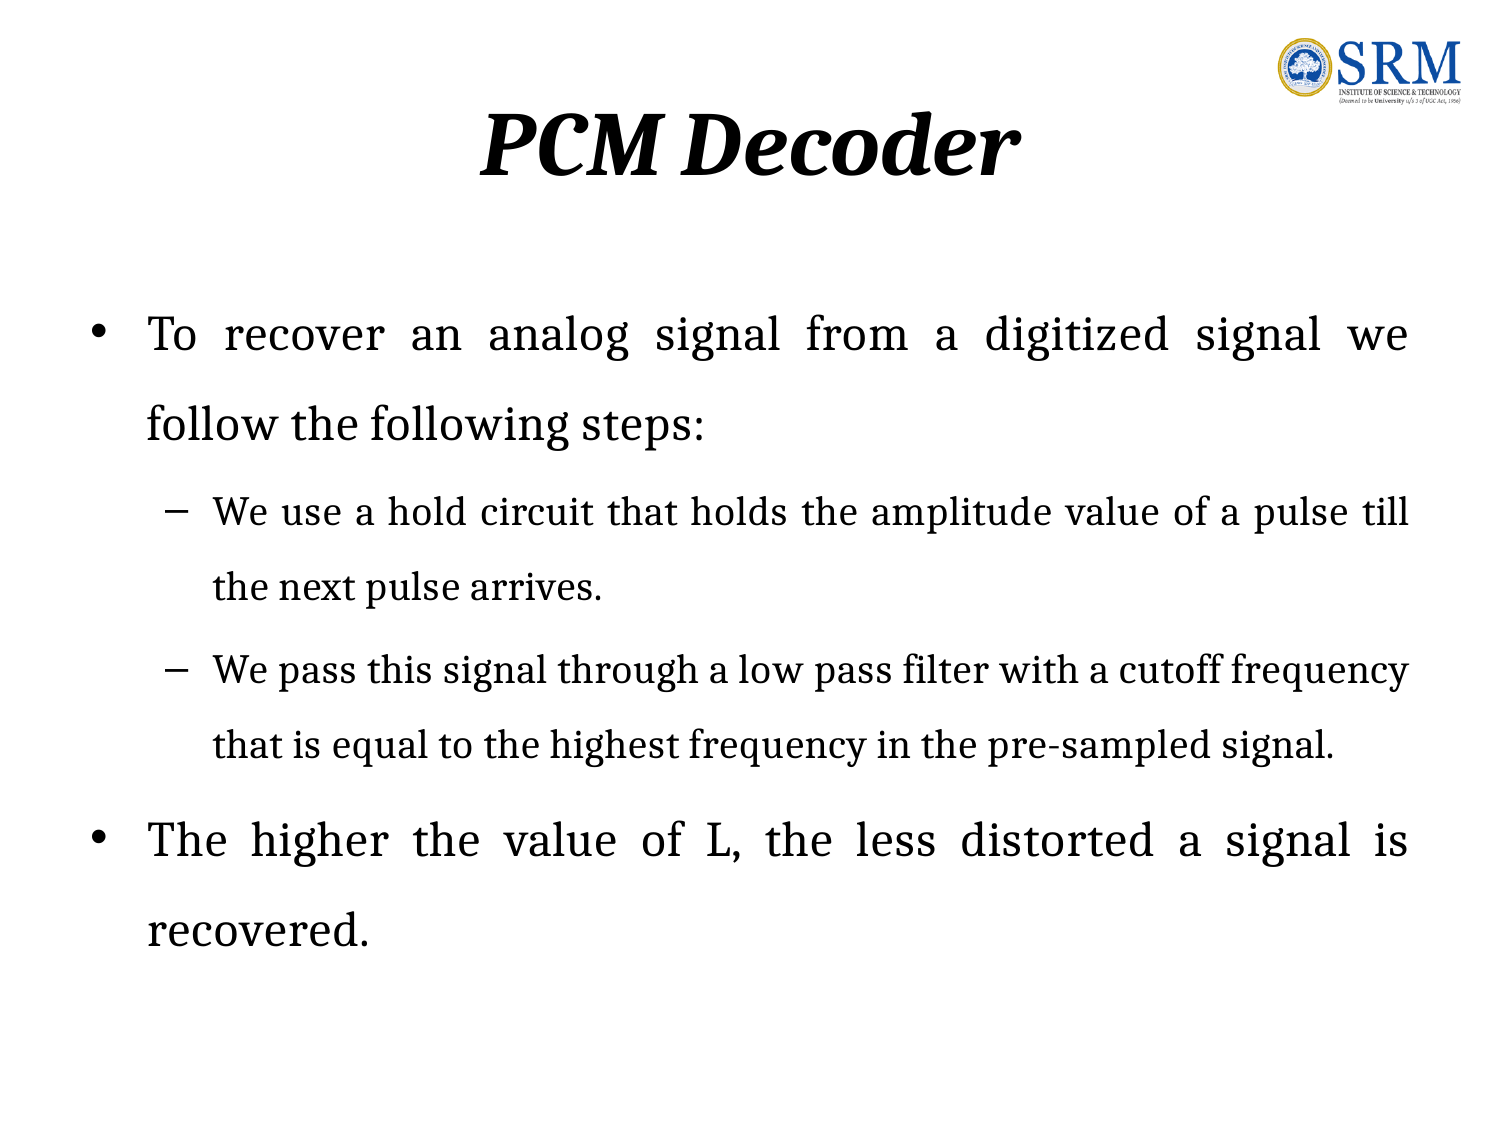

# PCM Decoder
To recover an analog signal from a digitized signal we follow the following steps:
We use a hold circuit that holds the amplitude value of a pulse till the next pulse arrives.
We pass this signal through a low pass filter with a cutoff frequency that is equal to the highest frequency in the pre-sampled signal.
The higher the value of L, the less distorted a signal is recovered.